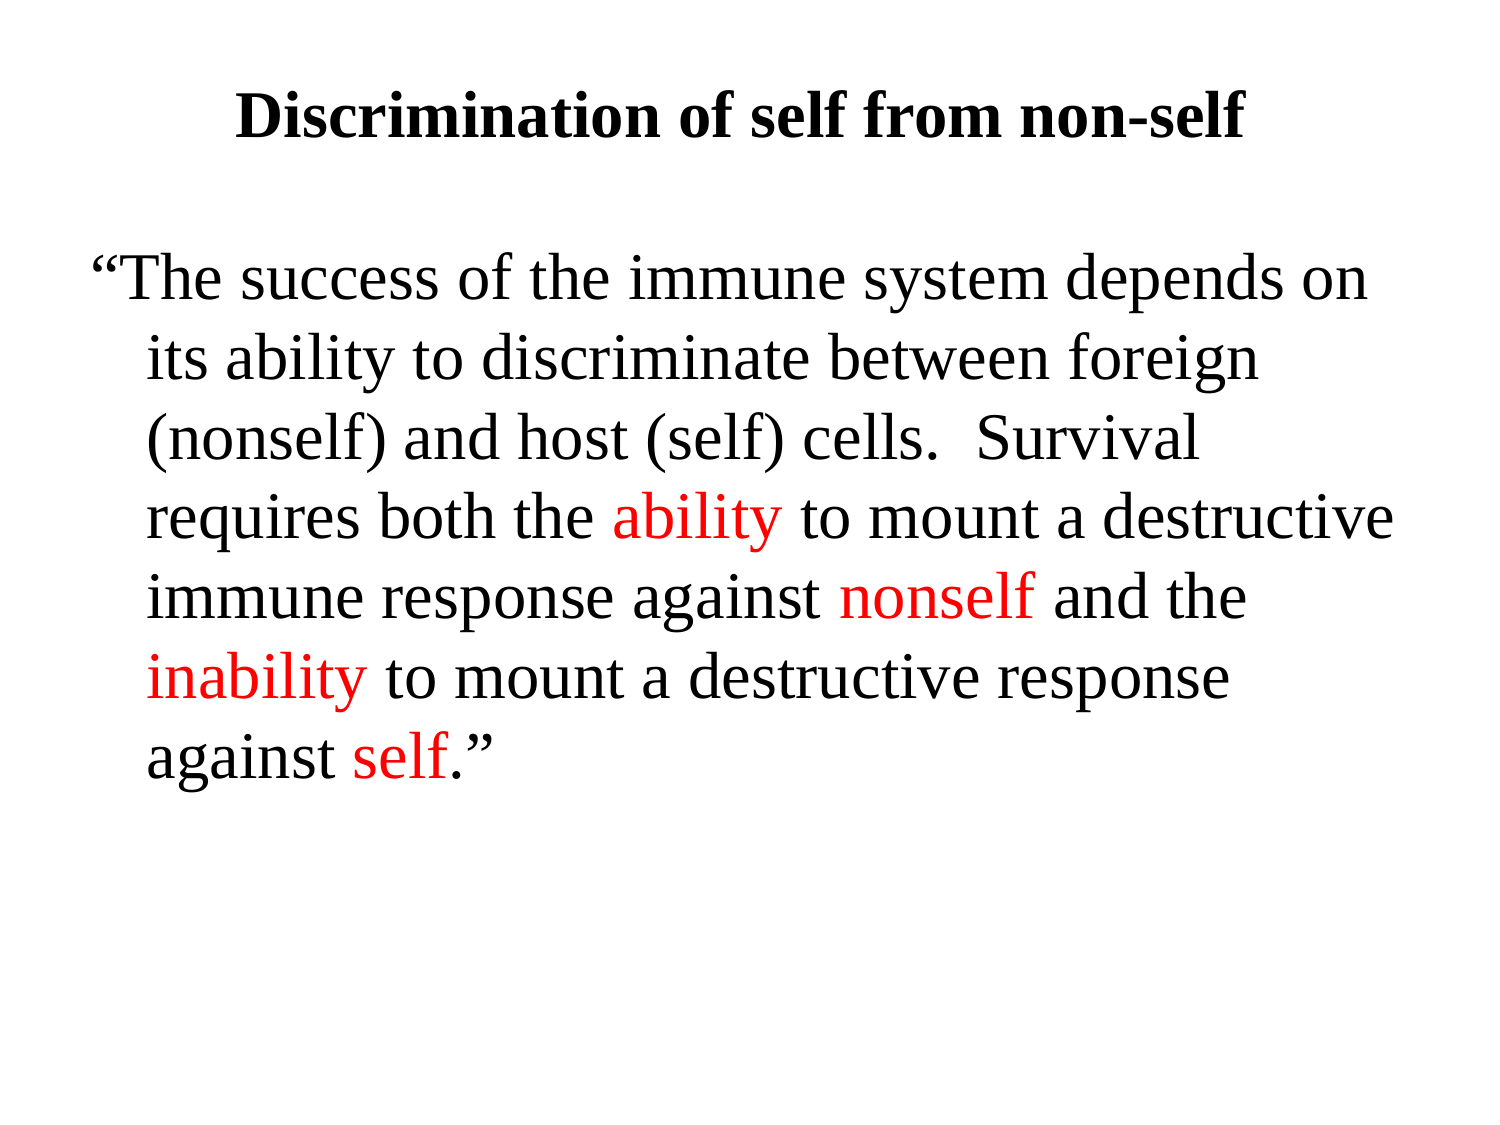

# Discrimination of self from non-self
“The success of the immune system depends on its ability to discriminate between foreign (nonself) and host (self) cells.  Survival requires both the ability to mount a destructive immune response against nonself and the inability to mount a destructive response against self.”